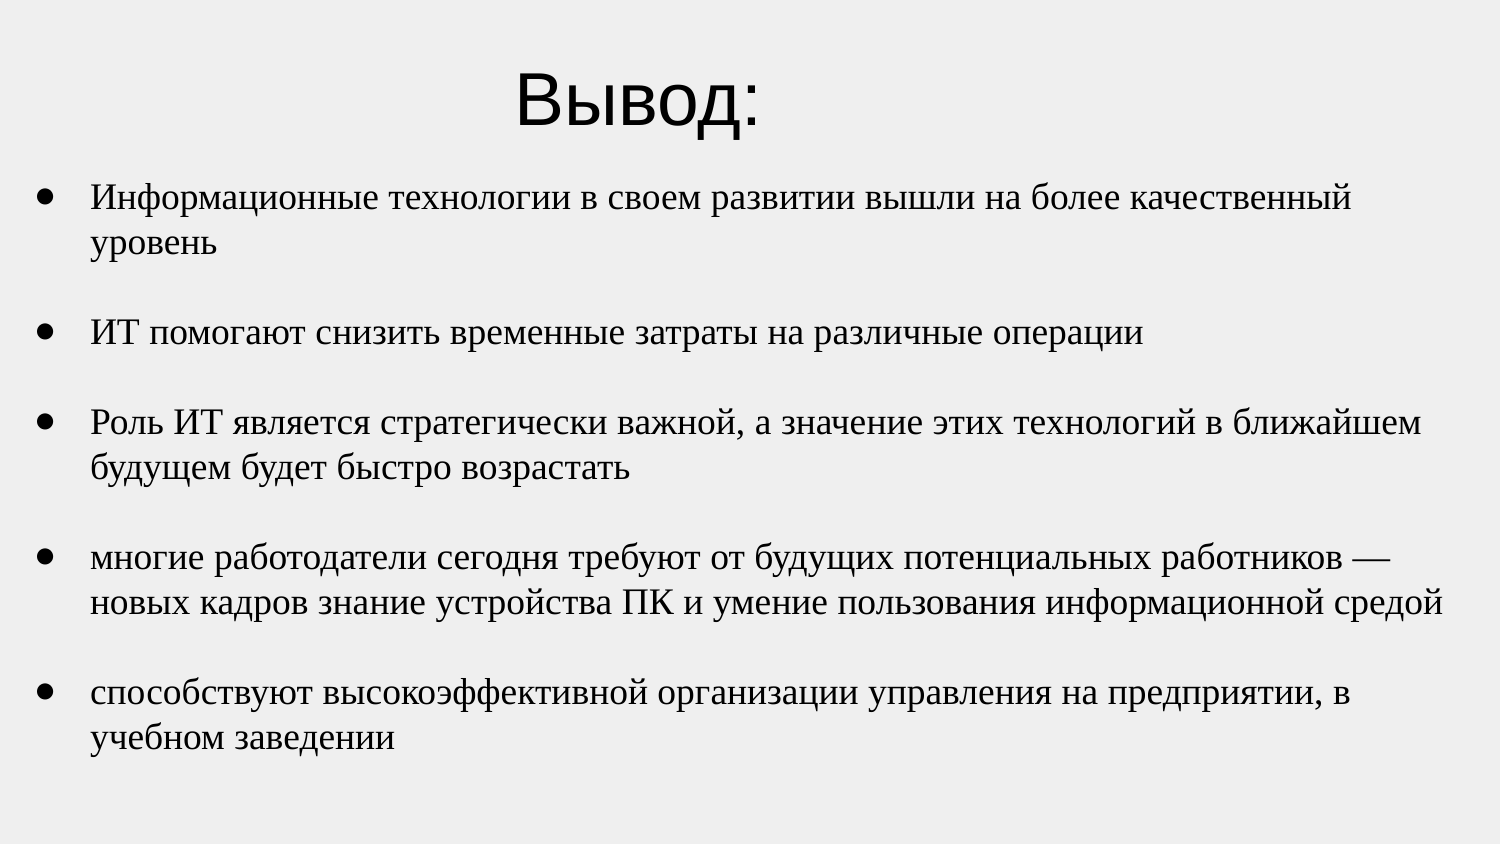

Вывод:
Информационные технологии в своем развитии вышли на более качественный уровень

ИТ помогают снизить временные затраты на различные операции

Роль ИТ является стратегически важной, а значение этих технологий в ближайшем будущем будет быстро возрастать

многие работодатели сегодня требуют от будущих потенциальных работников — новых кадров знание устройства ПК и умение пользования информационной средой

способствуют высокоэффективной организации управления на предприятии, в учебном заведении